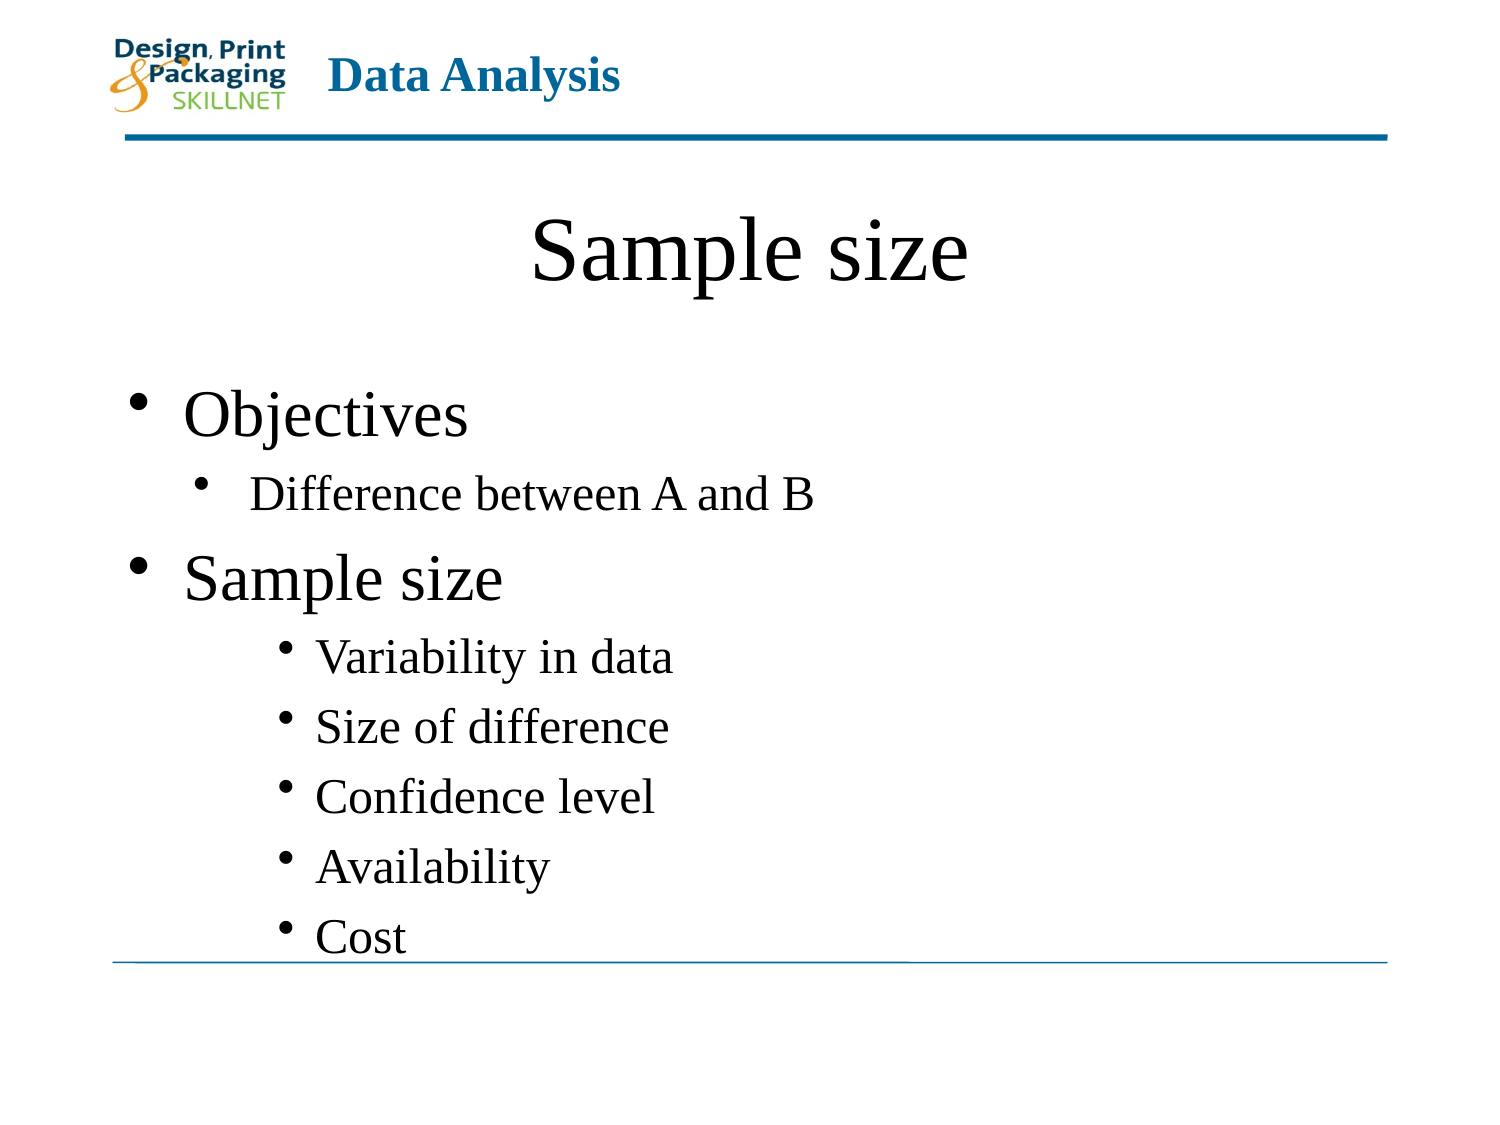

# Sample size
Objectives
Difference between A and B
Sample size
Variability in data
Size of difference
Confidence level
Availability
Cost